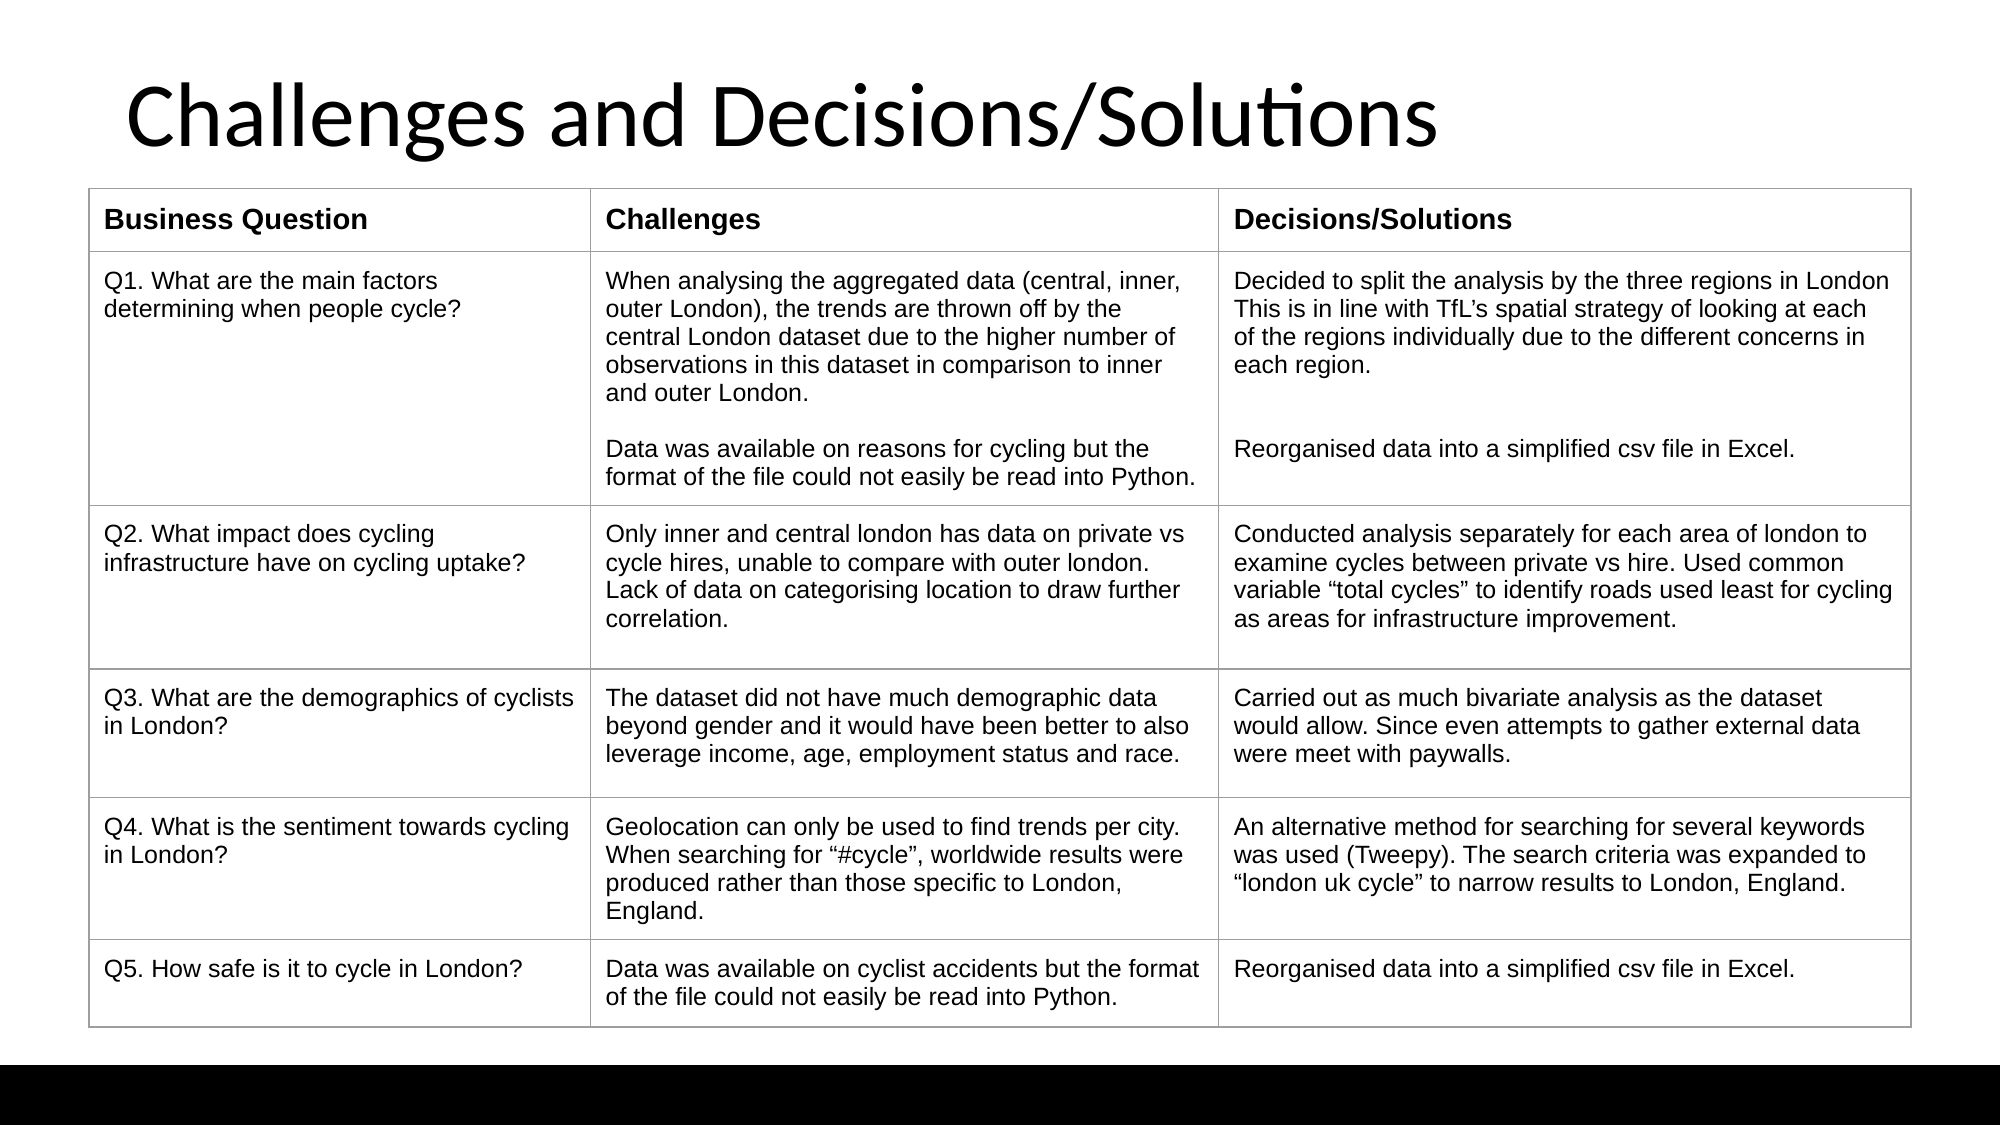

# Challenges and Decisions/Solutions
| Business Question | Challenges | Decisions/Solutions |
| --- | --- | --- |
| Q1. What are the main factors determining when people cycle? | When analysing the aggregated data (central, inner, outer London), the trends are thrown off by the central London dataset due to the higher number of observations in this dataset in comparison to inner and outer London. Data was available on reasons for cycling but the format of the file could not easily be read into Python. | Decided to split the analysis by the three regions in London This is in line with TfL’s spatial strategy of looking at each of the regions individually due to the different concerns in each region. Reorganised data into a simplified csv file in Excel. |
| Q2. What impact does cycling infrastructure have on cycling uptake? | Only inner and central london has data on private vs cycle hires, unable to compare with outer london. Lack of data on categorising location to draw further correlation. | Conducted analysis separately for each area of london to examine cycles between private vs hire. Used common variable “total cycles” to identify roads used least for cycling as areas for infrastructure improvement. |
| Q3. What are the demographics of cyclists in London? | The dataset did not have much demographic data beyond gender and it would have been better to also leverage income, age, employment status and race. | Carried out as much bivariate analysis as the dataset would allow. Since even attempts to gather external data were meet with paywalls. |
| Q4. What is the sentiment towards cycling in London? | Geolocation can only be used to find trends per city. When searching for “#cycle”, worldwide results were produced rather than those specific to London, England. | An alternative method for searching for several keywords was used (Tweepy). The search criteria was expanded to “london uk cycle” to narrow results to London, England. |
| Q5. How safe is it to cycle in London? | Data was available on cyclist accidents but the format of the file could not easily be read into Python. | Reorganised data into a simplified csv file in Excel. |